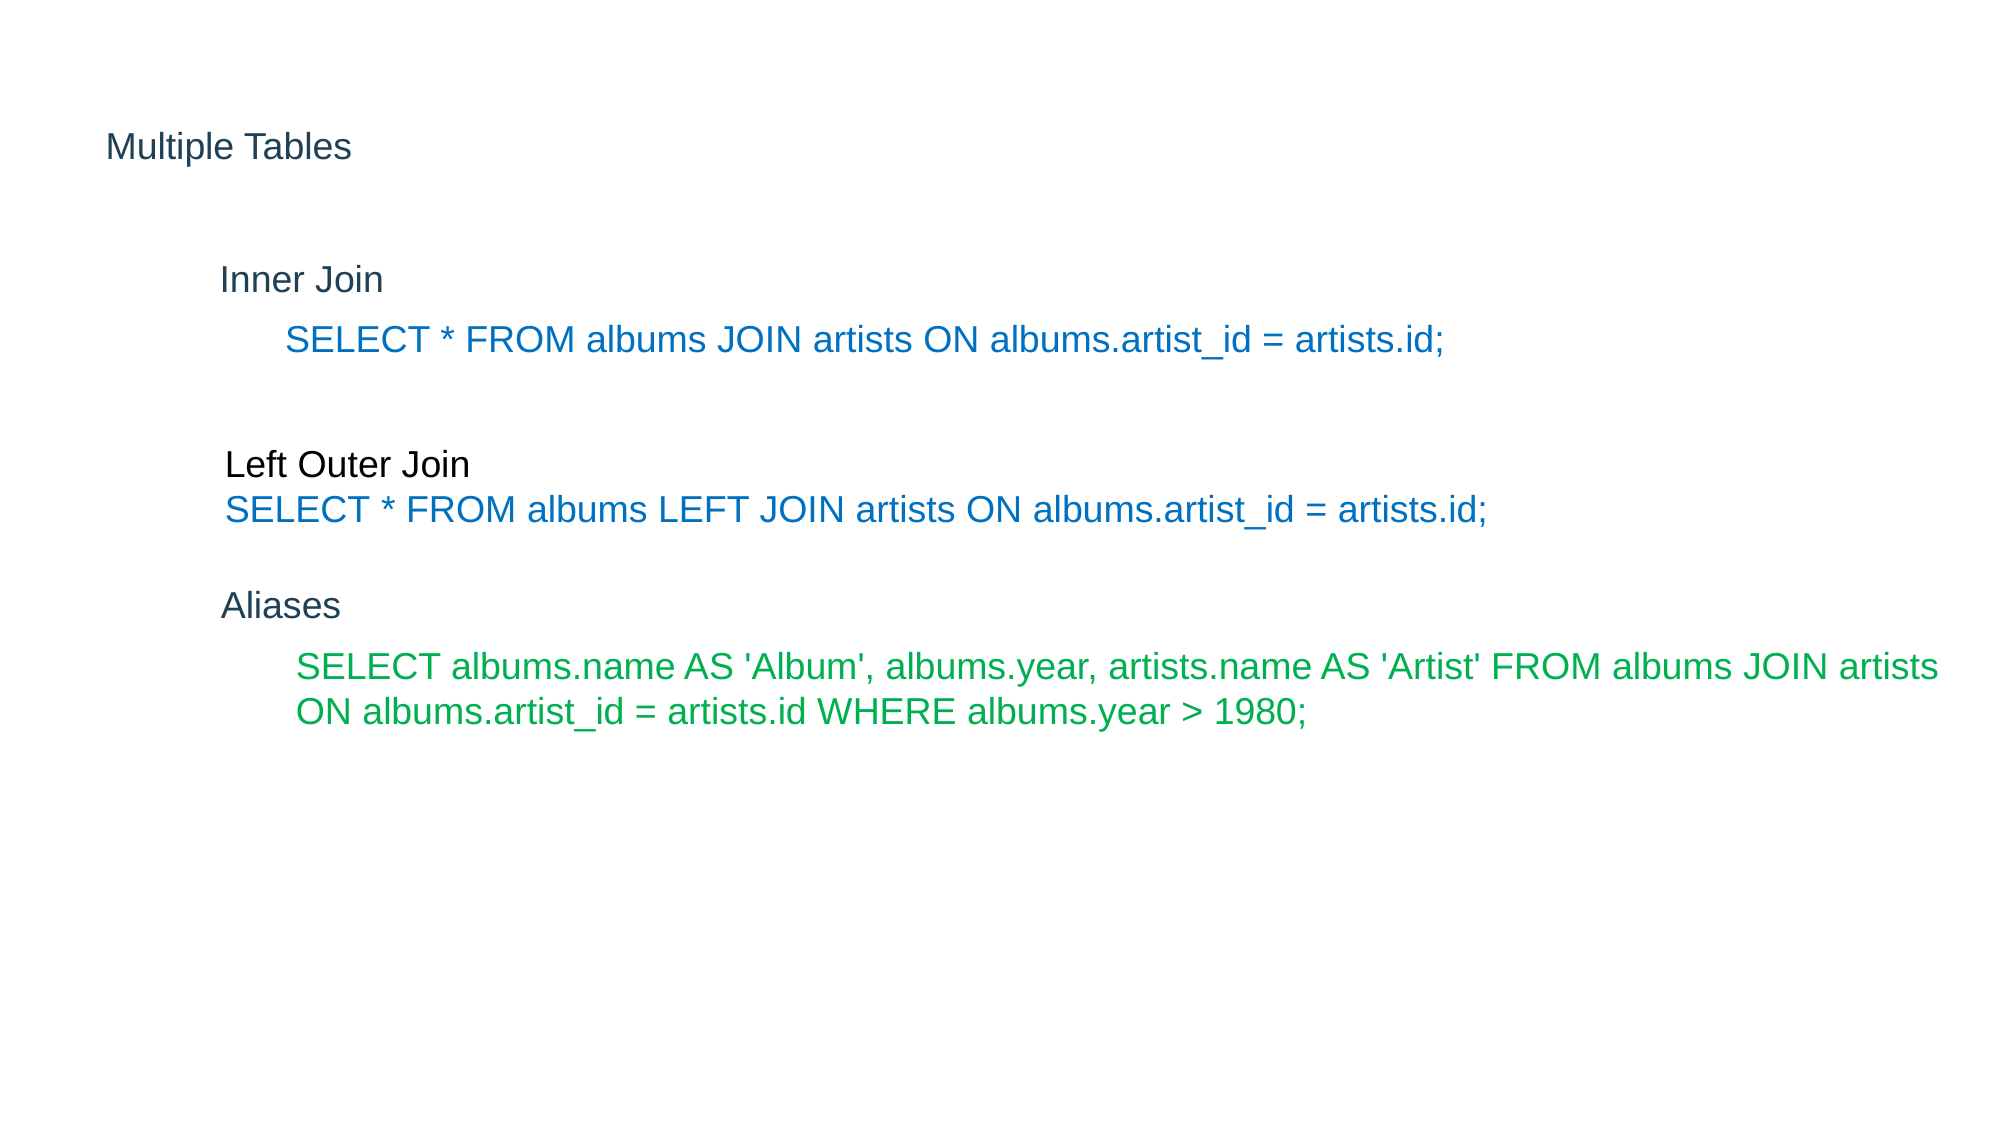

Multiple Tables
Inner Join
SELECT * FROM albums JOIN artists ON albums.artist_id = artists.id;
Left Outer Join
SELECT * FROM albums LEFT JOIN artists ON albums.artist_id = artists.id;
Aliases
SELECT albums.name AS 'Album', albums.year, artists.name AS 'Artist' FROM albums JOIN artists ON albums.artist_id = artists.id WHERE albums.year > 1980;